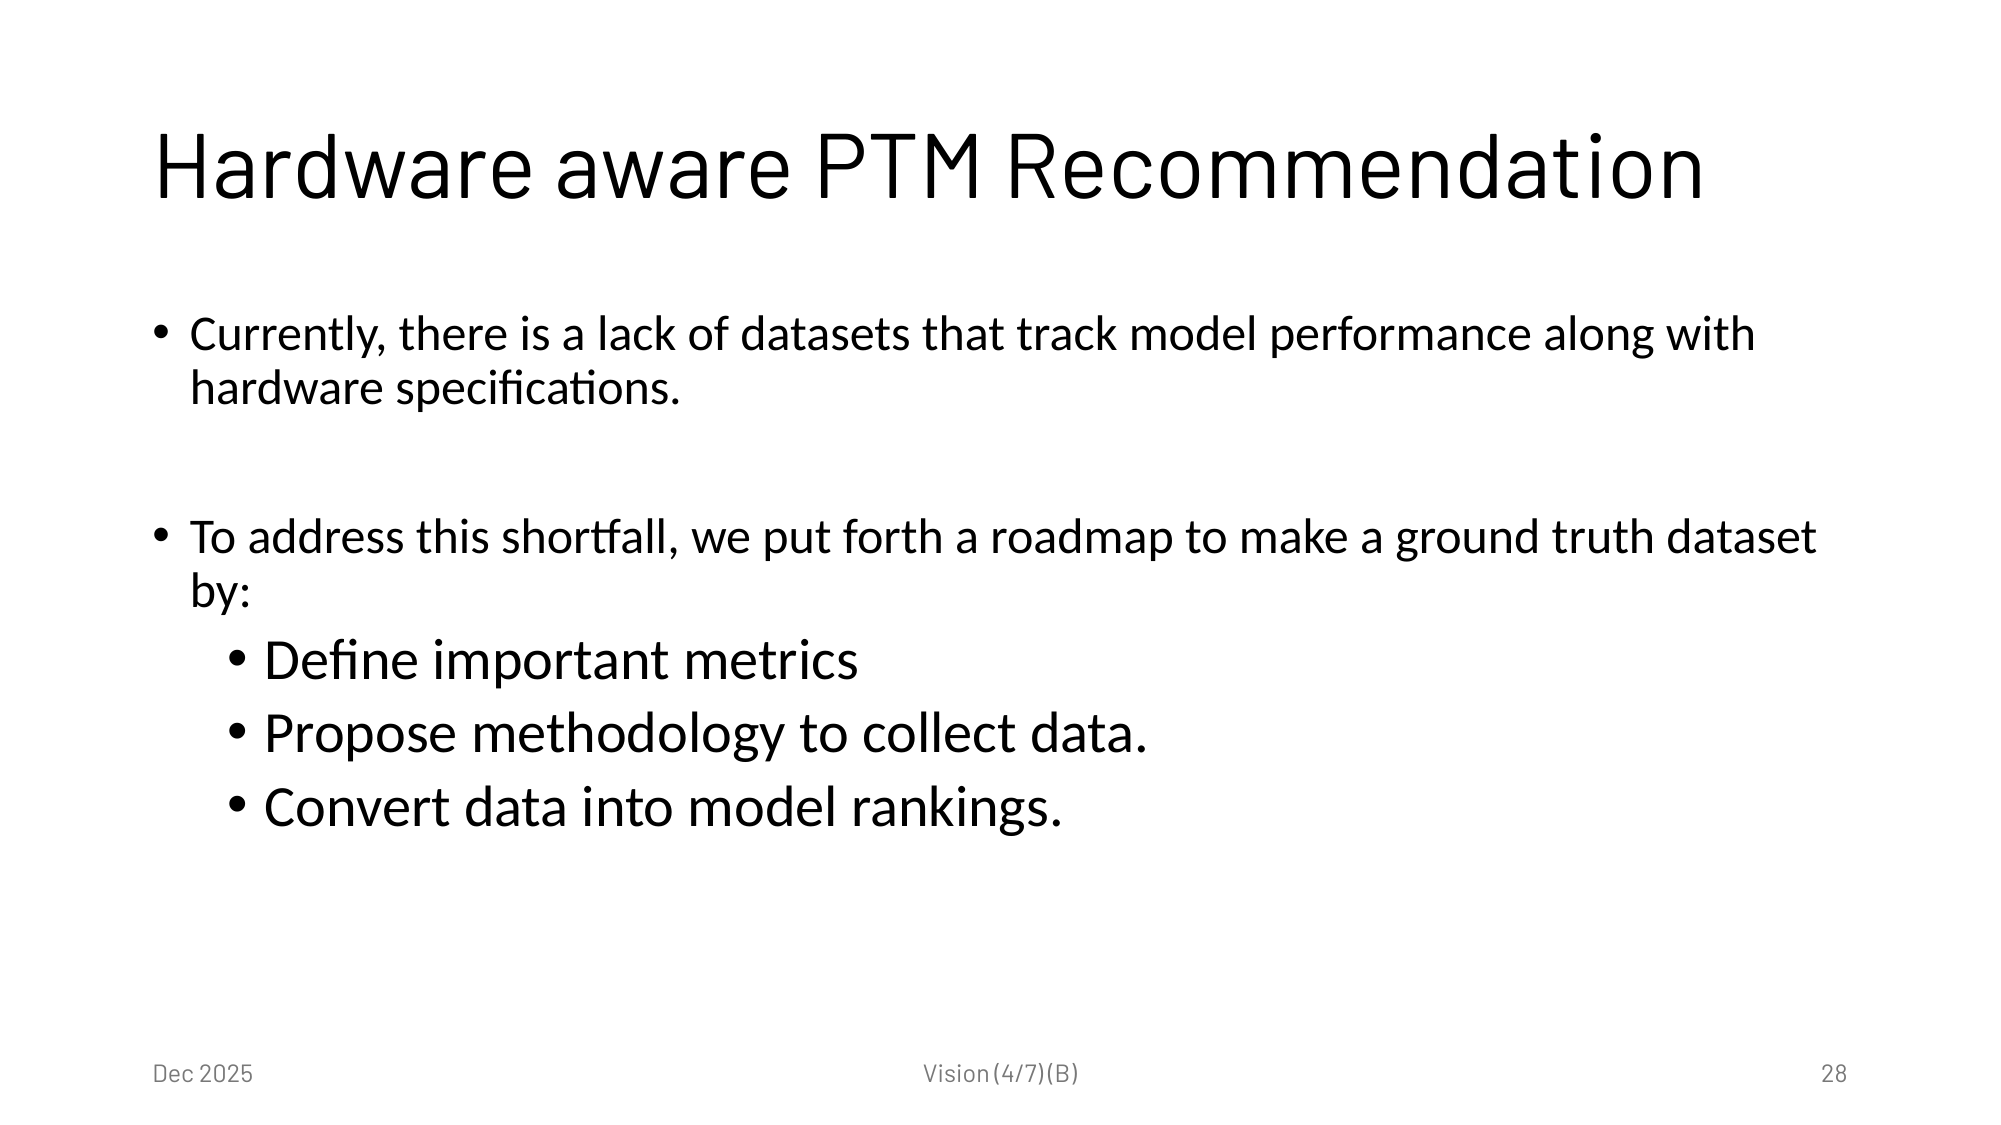

# Hardware aware PTM Recommendation
Currently, there is a lack of datasets that track model performance along with hardware specifications.

To address this shortfall, we put forth a roadmap to make a ground truth dataset by:
Define important metrics
Propose methodology to collect data.
Convert data into model rankings.
Dec 2025
Vision (4/7) (B)
28